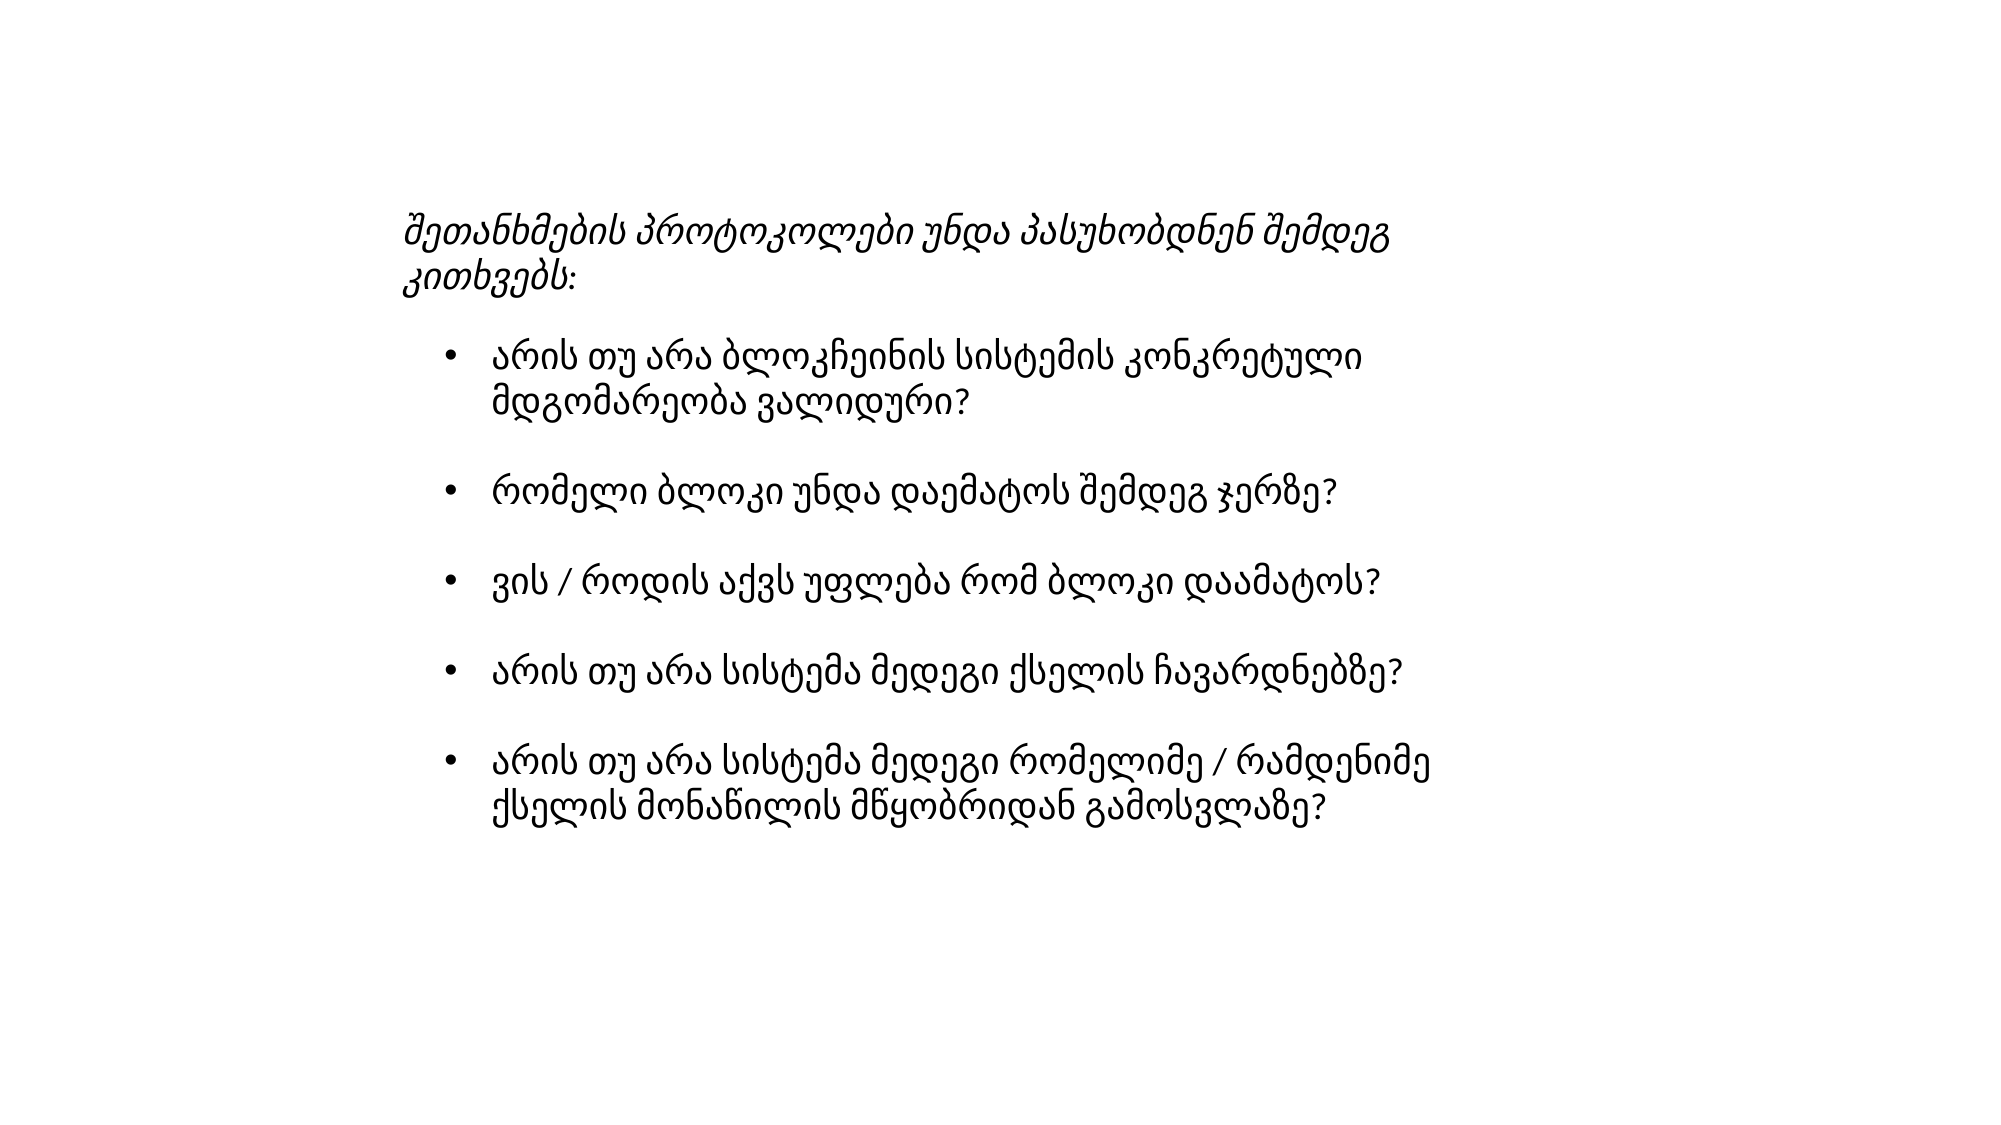

შეთანხმების პროტოკოლები უნდა პასუხობდნენ შემდეგ კითხვებს:
არის თუ არა ბლოკჩეინის სისტემის კონკრეტული მდგომარეობა ვალიდური?

რომელი ბლოკი უნდა დაემატოს შემდეგ ჯერზე?

ვის / როდის აქვს უფლება რომ ბლოკი დაამატოს?

არის თუ არა სისტემა მედეგი ქსელის ჩავარდნებზე?

არის თუ არა სისტემა მედეგი რომელიმე / რამდენიმე ქსელის მონაწილის მწყობრიდან გამოსვლაზე?